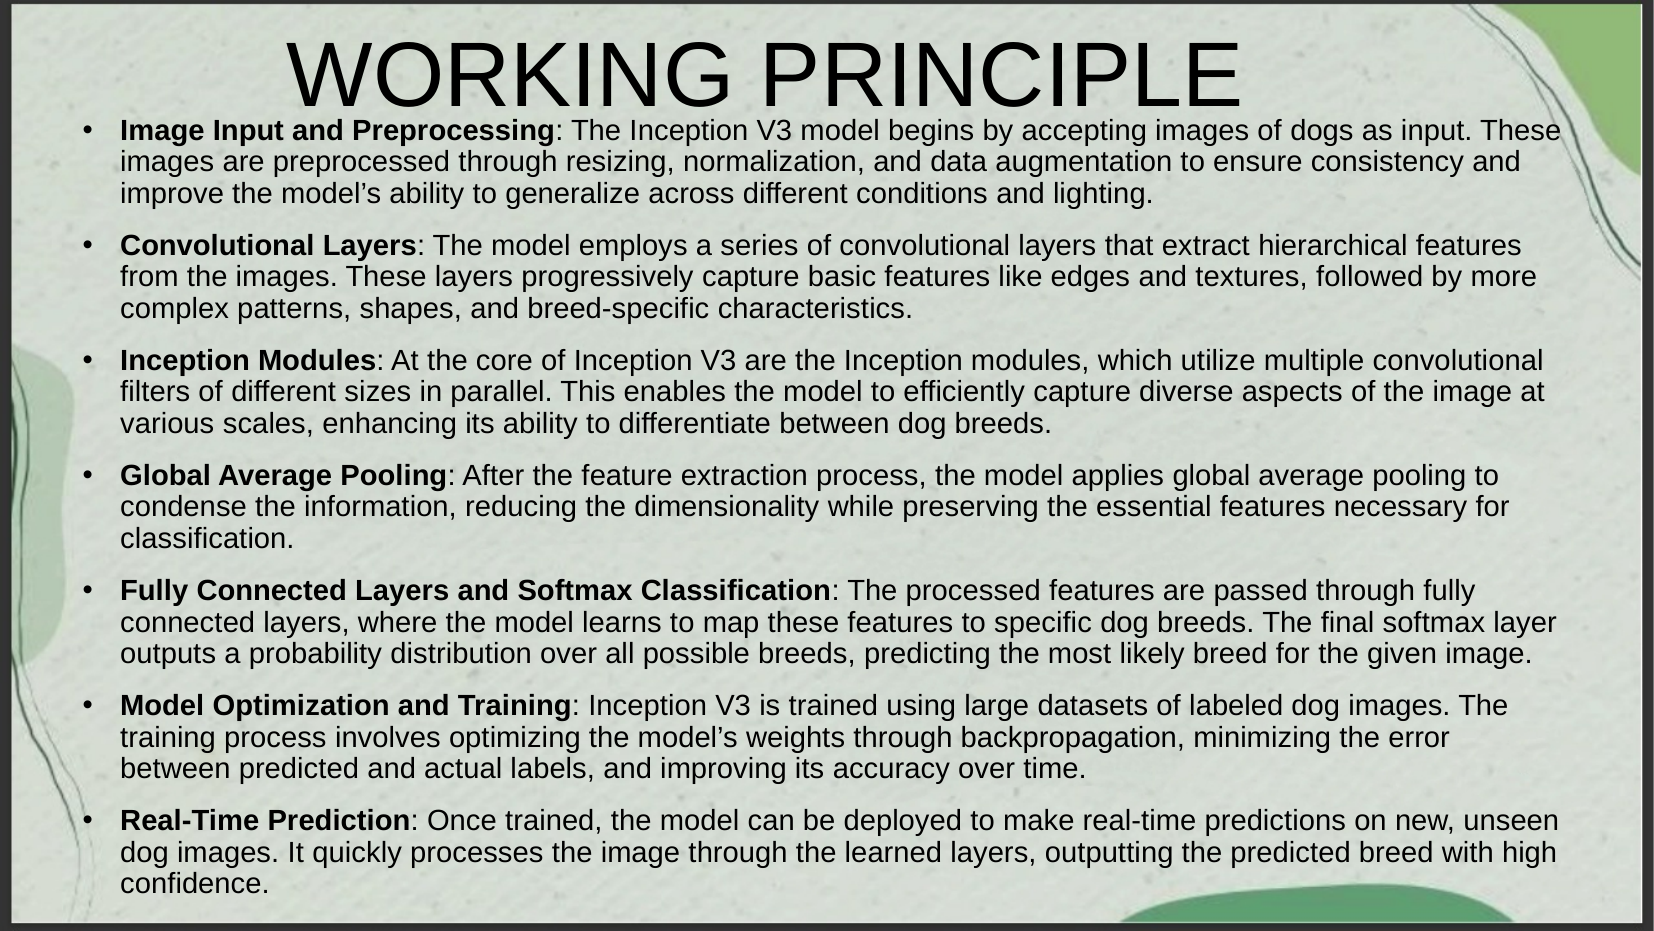

# WORKING PRINCIPLE
Image Input and Preprocessing: The Inception V3 model begins by accepting images of dogs as input. These images are preprocessed through resizing, normalization, and data augmentation to ensure consistency and improve the model’s ability to generalize across different conditions and lighting.
Convolutional Layers: The model employs a series of convolutional layers that extract hierarchical features from the images. These layers progressively capture basic features like edges and textures, followed by more complex patterns, shapes, and breed-specific characteristics.
Inception Modules: At the core of Inception V3 are the Inception modules, which utilize multiple convolutional filters of different sizes in parallel. This enables the model to efficiently capture diverse aspects of the image at various scales, enhancing its ability to differentiate between dog breeds.
Global Average Pooling: After the feature extraction process, the model applies global average pooling to condense the information, reducing the dimensionality while preserving the essential features necessary for classification.
Fully Connected Layers and Softmax Classification: The processed features are passed through fully connected layers, where the model learns to map these features to specific dog breeds. The final softmax layer outputs a probability distribution over all possible breeds, predicting the most likely breed for the given image.
Model Optimization and Training: Inception V3 is trained using large datasets of labeled dog images. The training process involves optimizing the model’s weights through backpropagation, minimizing the error between predicted and actual labels, and improving its accuracy over time.
Real-Time Prediction: Once trained, the model can be deployed to make real-time predictions on new, unseen dog images. It quickly processes the image through the learned layers, outputting the predicted breed with high confidence.